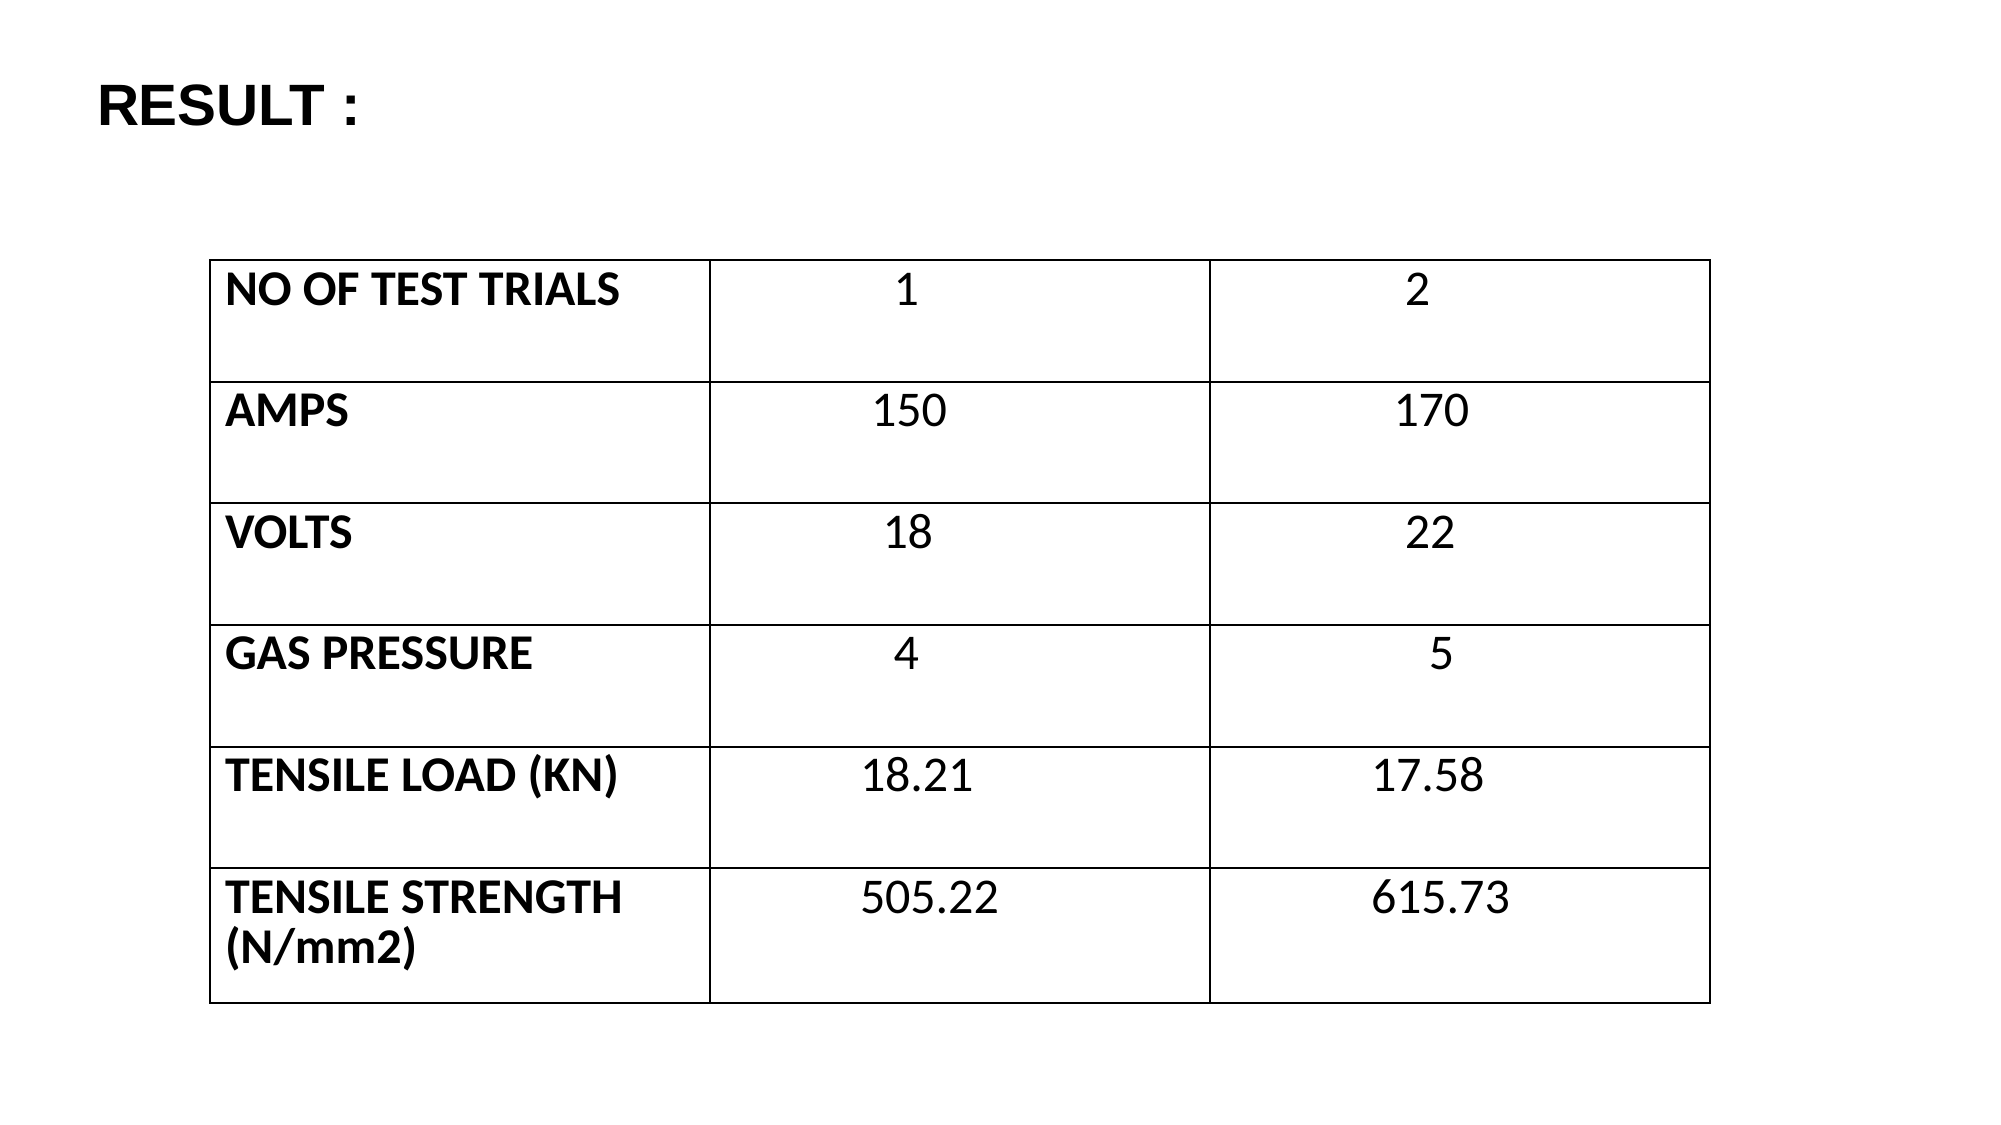

RESULT :
| NO OF TEST TRIALS | 1 | 2 |
| --- | --- | --- |
| AMPS | 150 | 170 |
| VOLTS | 18 | 22 |
| GAS PRESSURE | 4 | 5 |
| TENSILE LOAD (KN) | 18.21 | 17.58 |
| TENSILE STRENGTH (N/mm2) | 505.22 | 615.73 |